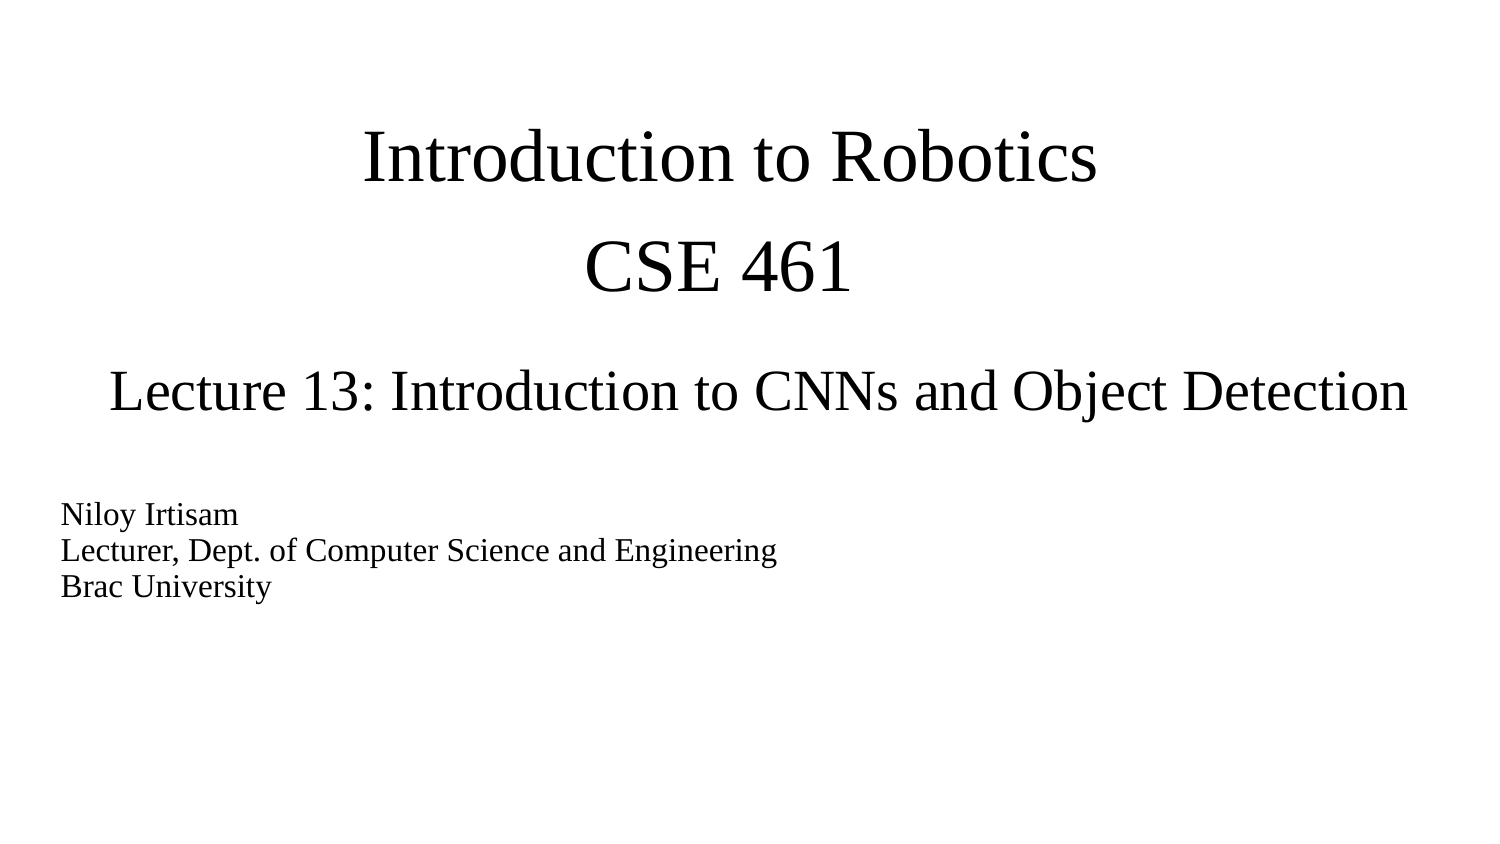

# Introduction to Robotics
CSE 461
Lecture 13: Introduction to CNNs and Object Detection

Niloy Irtisam
Lecturer, Dept. of Computer Science and Engineering
Brac University